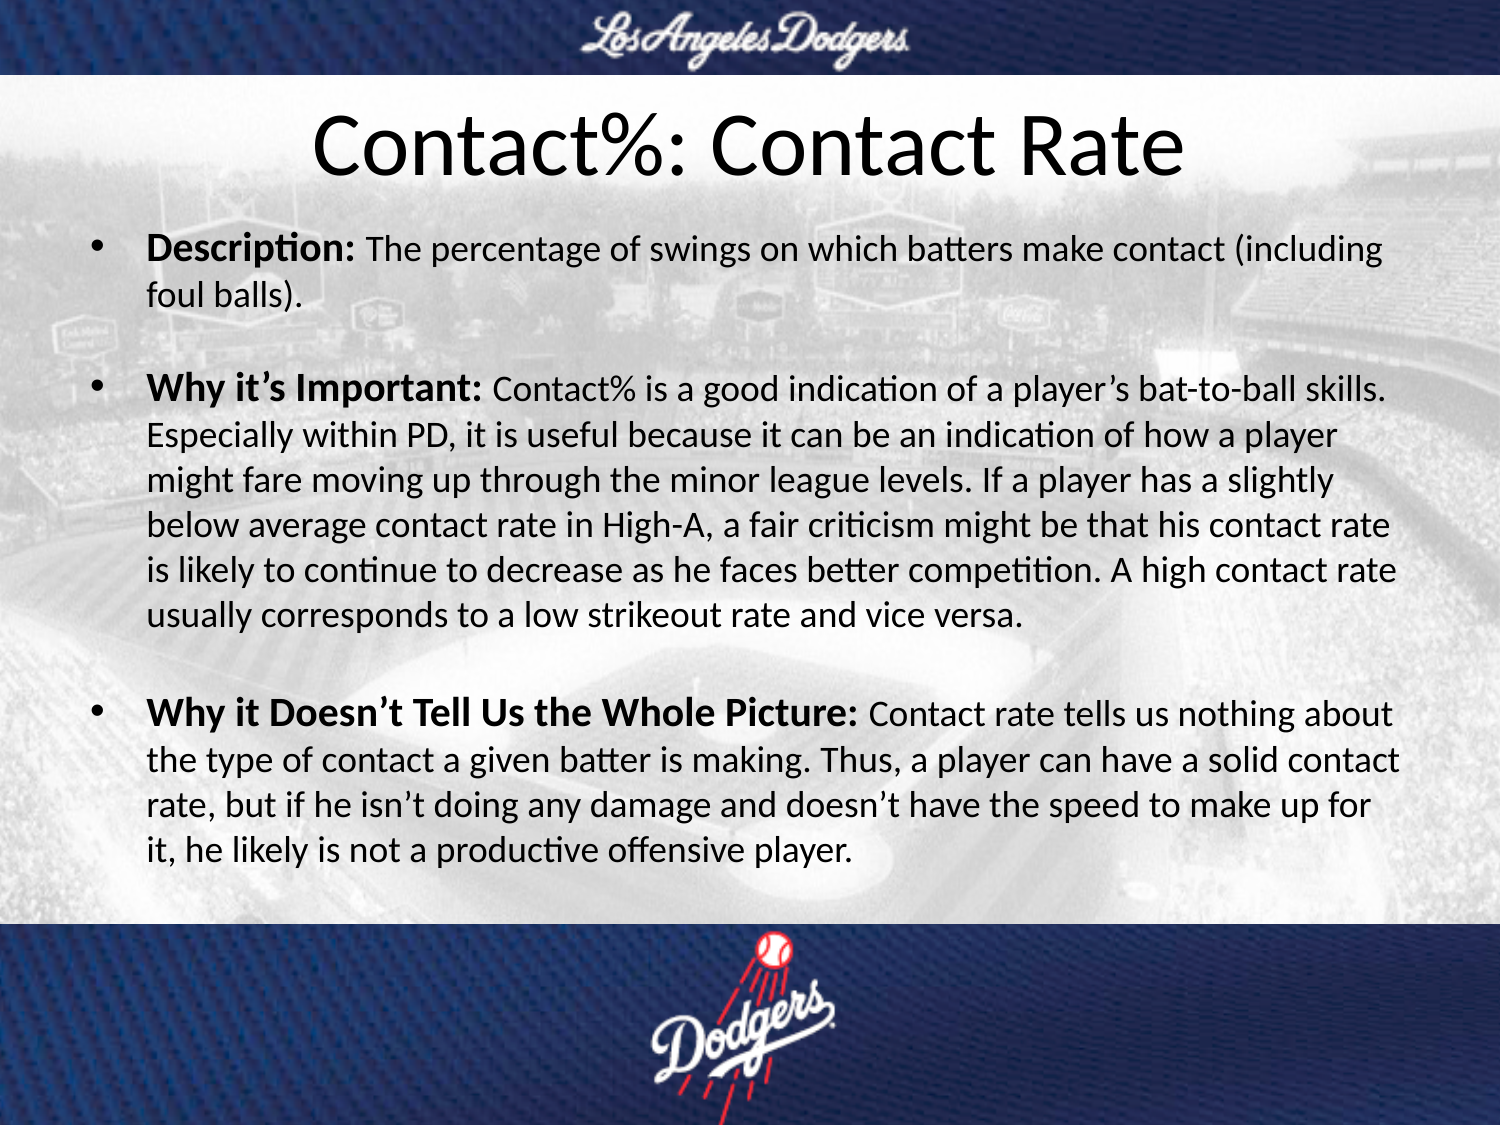

# Contact%: Contact Rate
Description: The percentage of swings on which batters make contact (including foul balls).

Why it’s Important: Contact% is a good indication of a player’s bat-to-ball skills. Especially within PD, it is useful because it can be an indication of how a player might fare moving up through the minor league levels. If a player has a slightly below average contact rate in High-A, a fair criticism might be that his contact rate is likely to continue to decrease as he faces better competition. A high contact rate usually corresponds to a low strikeout rate and vice versa.

Why it Doesn’t Tell Us the Whole Picture: Contact rate tells us nothing about the type of contact a given batter is making. Thus, a player can have a solid contact rate, but if he isn’t doing any damage and doesn’t have the speed to make up for it, he likely is not a productive offensive player.